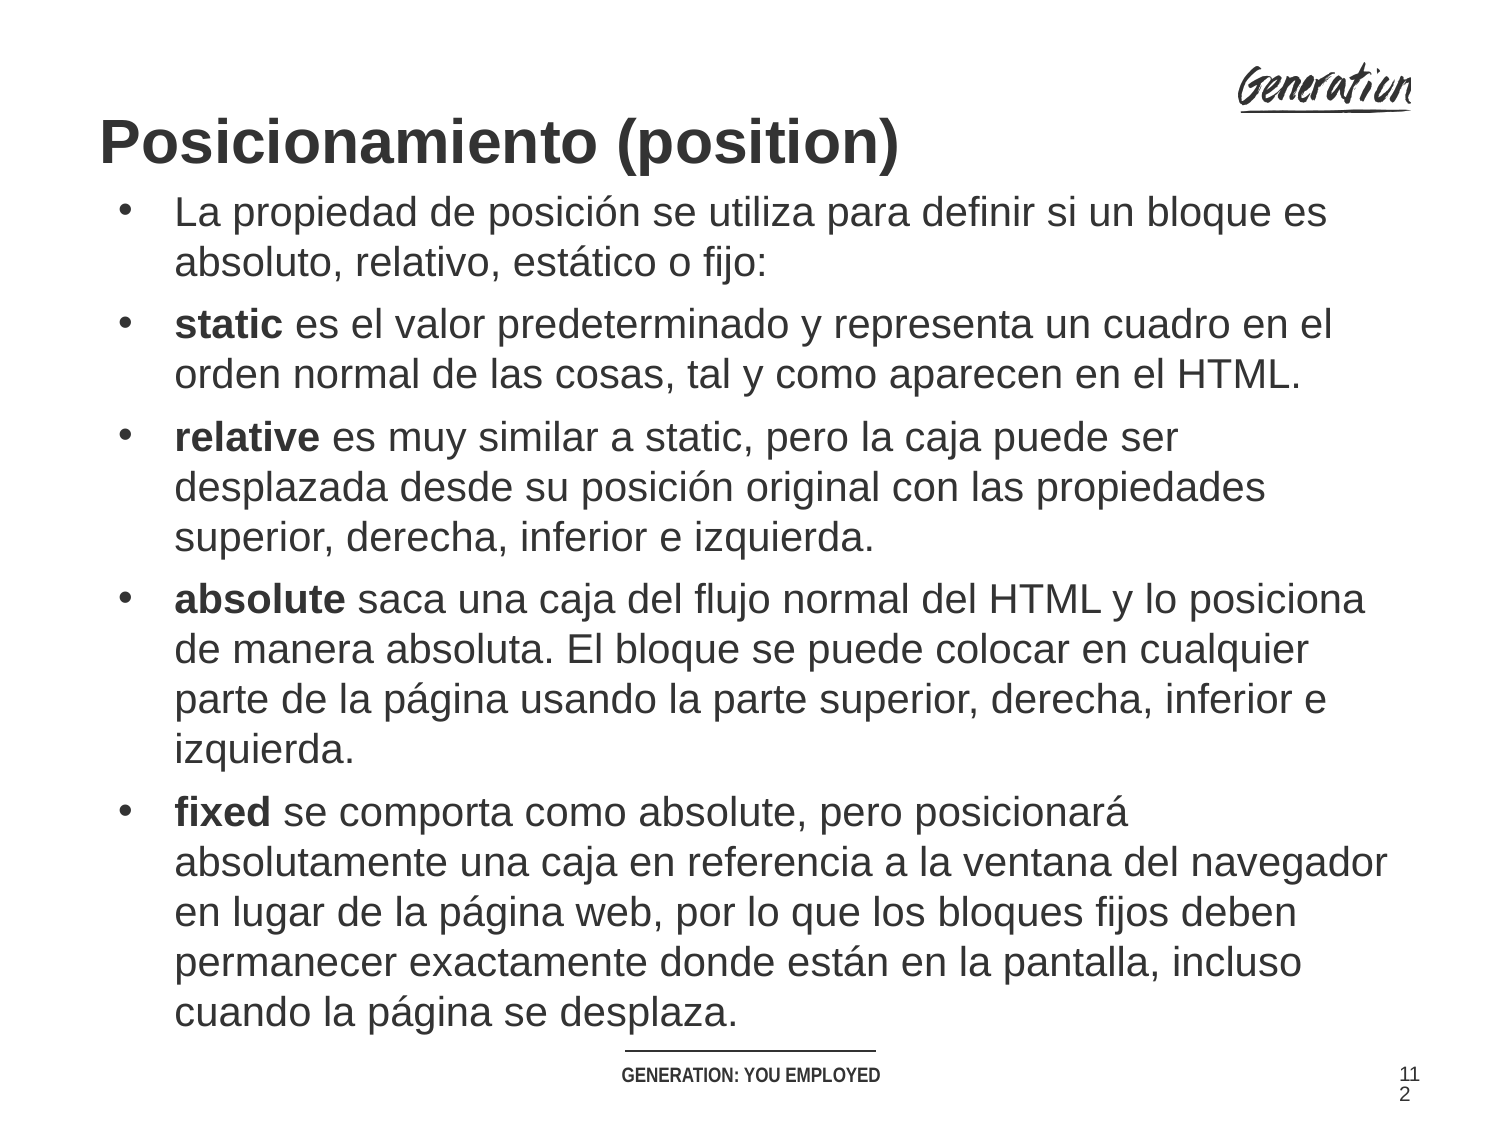

Posicionamiento (position)
La propiedad de posición se utiliza para definir si un bloque es absoluto, relativo, estático o fijo:
static es el valor predeterminado y representa un cuadro en el orden normal de las cosas, tal y como aparecen en el HTML.
relative es muy similar a static, pero la caja puede ser desplazada desde su posición original con las propiedades superior, derecha, inferior e izquierda.
absolute saca una caja del flujo normal del HTML y lo posiciona de manera absoluta. El bloque se puede colocar en cualquier parte de la página usando la parte superior, derecha, inferior e izquierda.
fixed se comporta como absolute, pero posicionará absolutamente una caja en referencia a la ventana del navegador en lugar de la página web, por lo que los bloques fijos deben permanecer exactamente donde están en la pantalla, incluso cuando la página se desplaza.